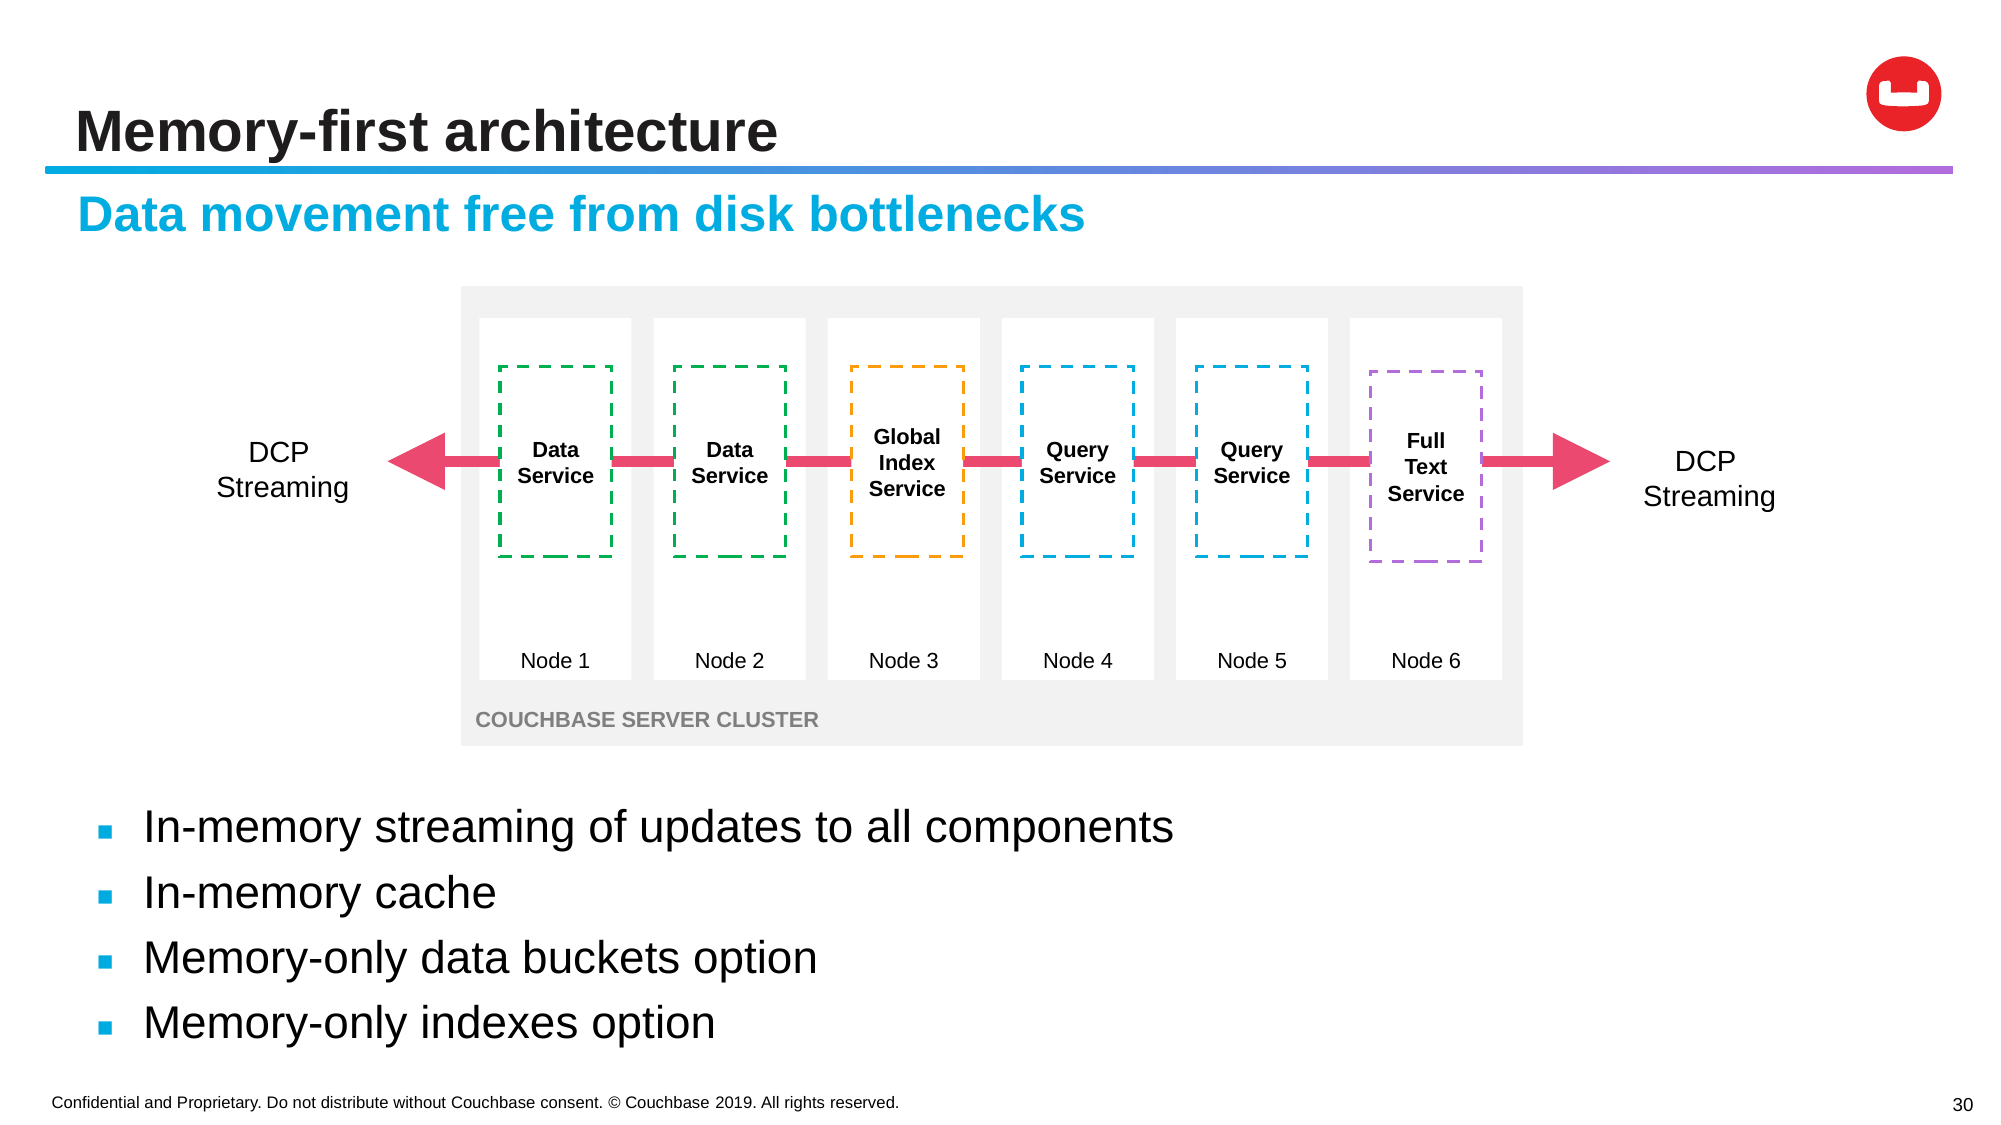

# Memory-first architecture
Data movement free from disk bottlenecks
COUCHBASE SERVER CLUSTER
Node 1
Node 2
Node 3
Node 4
Node 5
Node 6
Data Service
Data Service
Global
Index Service
Query Service
Query
Service
Full Text Service
DCP
Streaming
DCP
Streaming
In-memory streaming of updates to all components
In-memory cache
Memory-only data buckets option
Memory-only indexes option